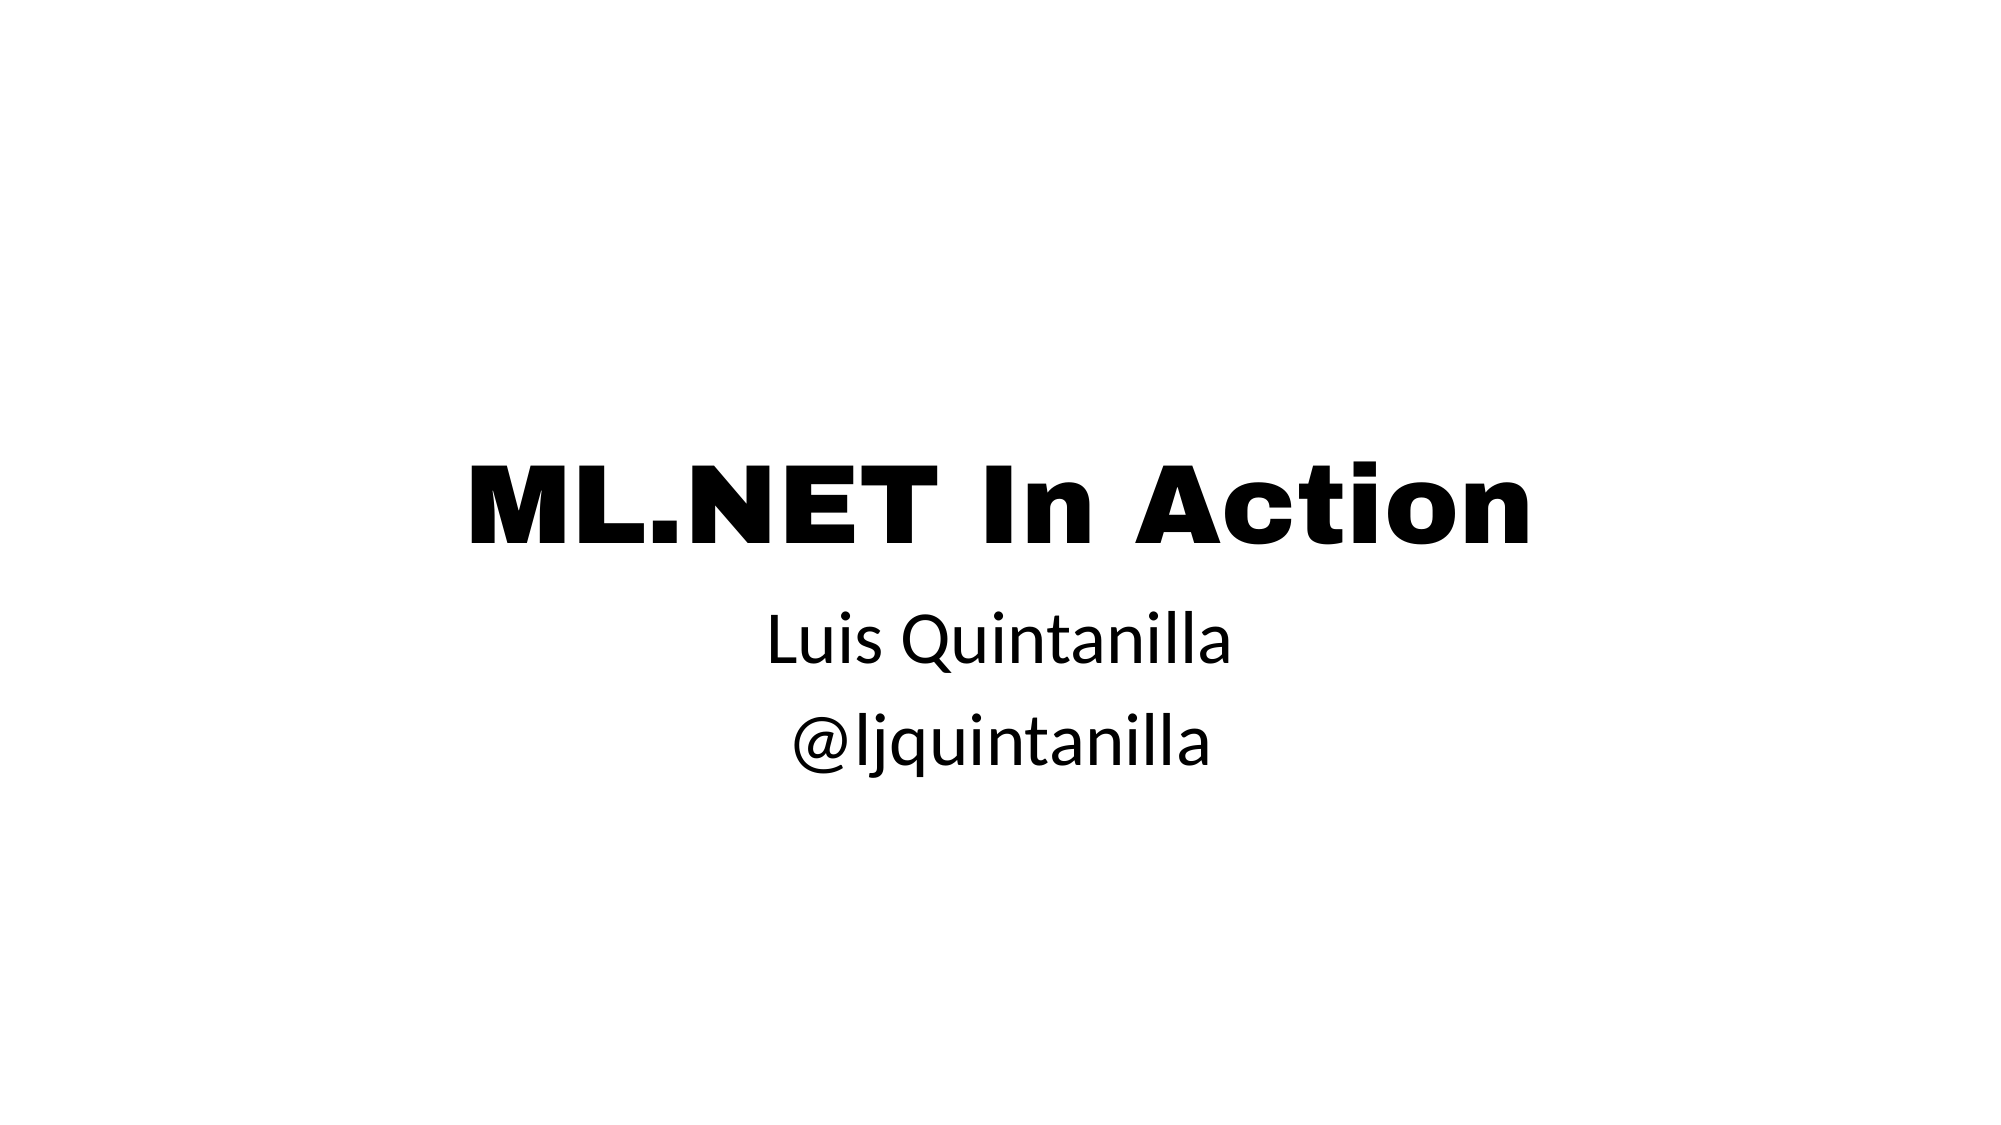

# ML.NET In Action
Luis Quintanilla
@ljquintanilla